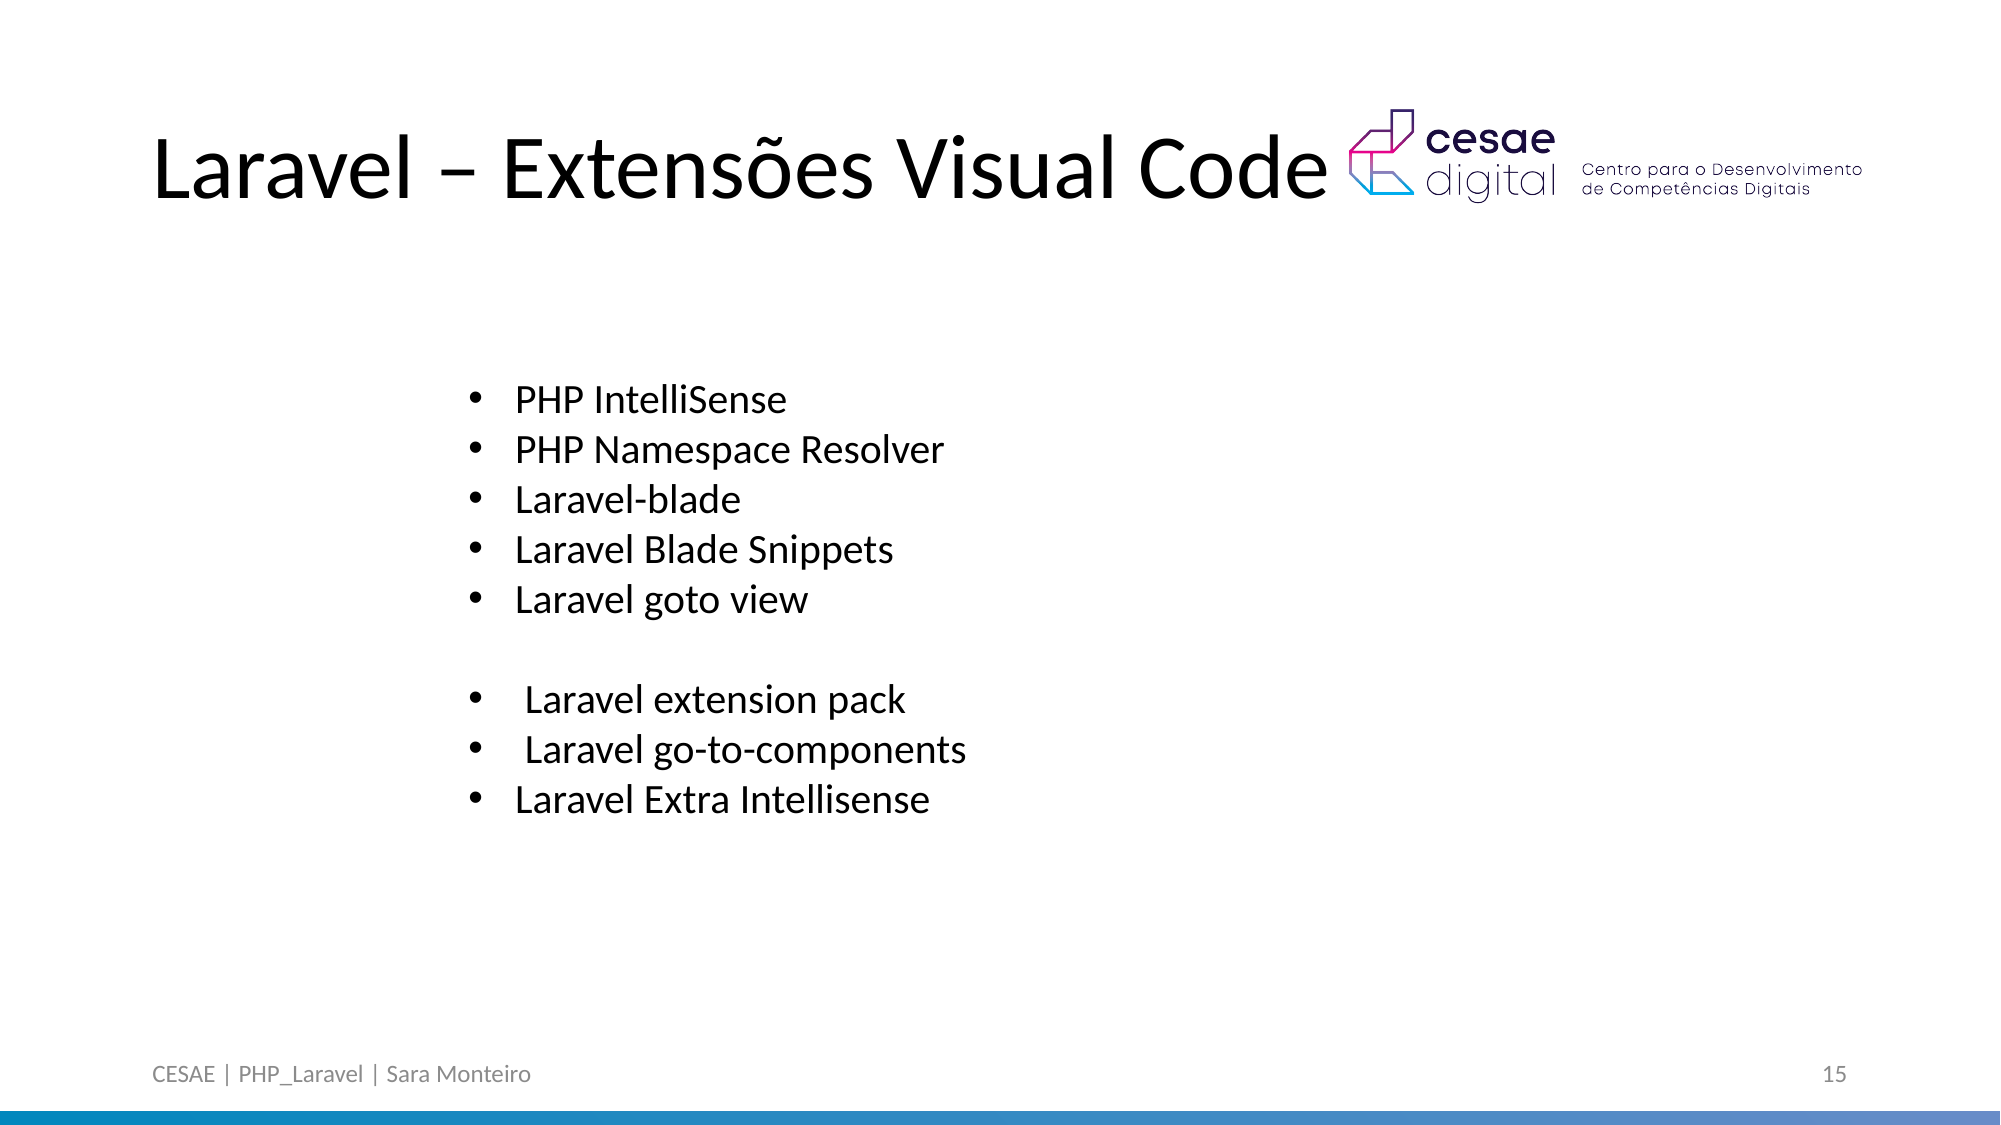

# Laravel – Extensões Visual Code
PHP IntelliSense
PHP Namespace Resolver
Laravel-blade
Laravel Blade Snippets
Laravel goto view

 Laravel extension pack
 Laravel go-to-components
Laravel Extra Intellisense
CESAE | PHP_Laravel | Sara Monteiro
15